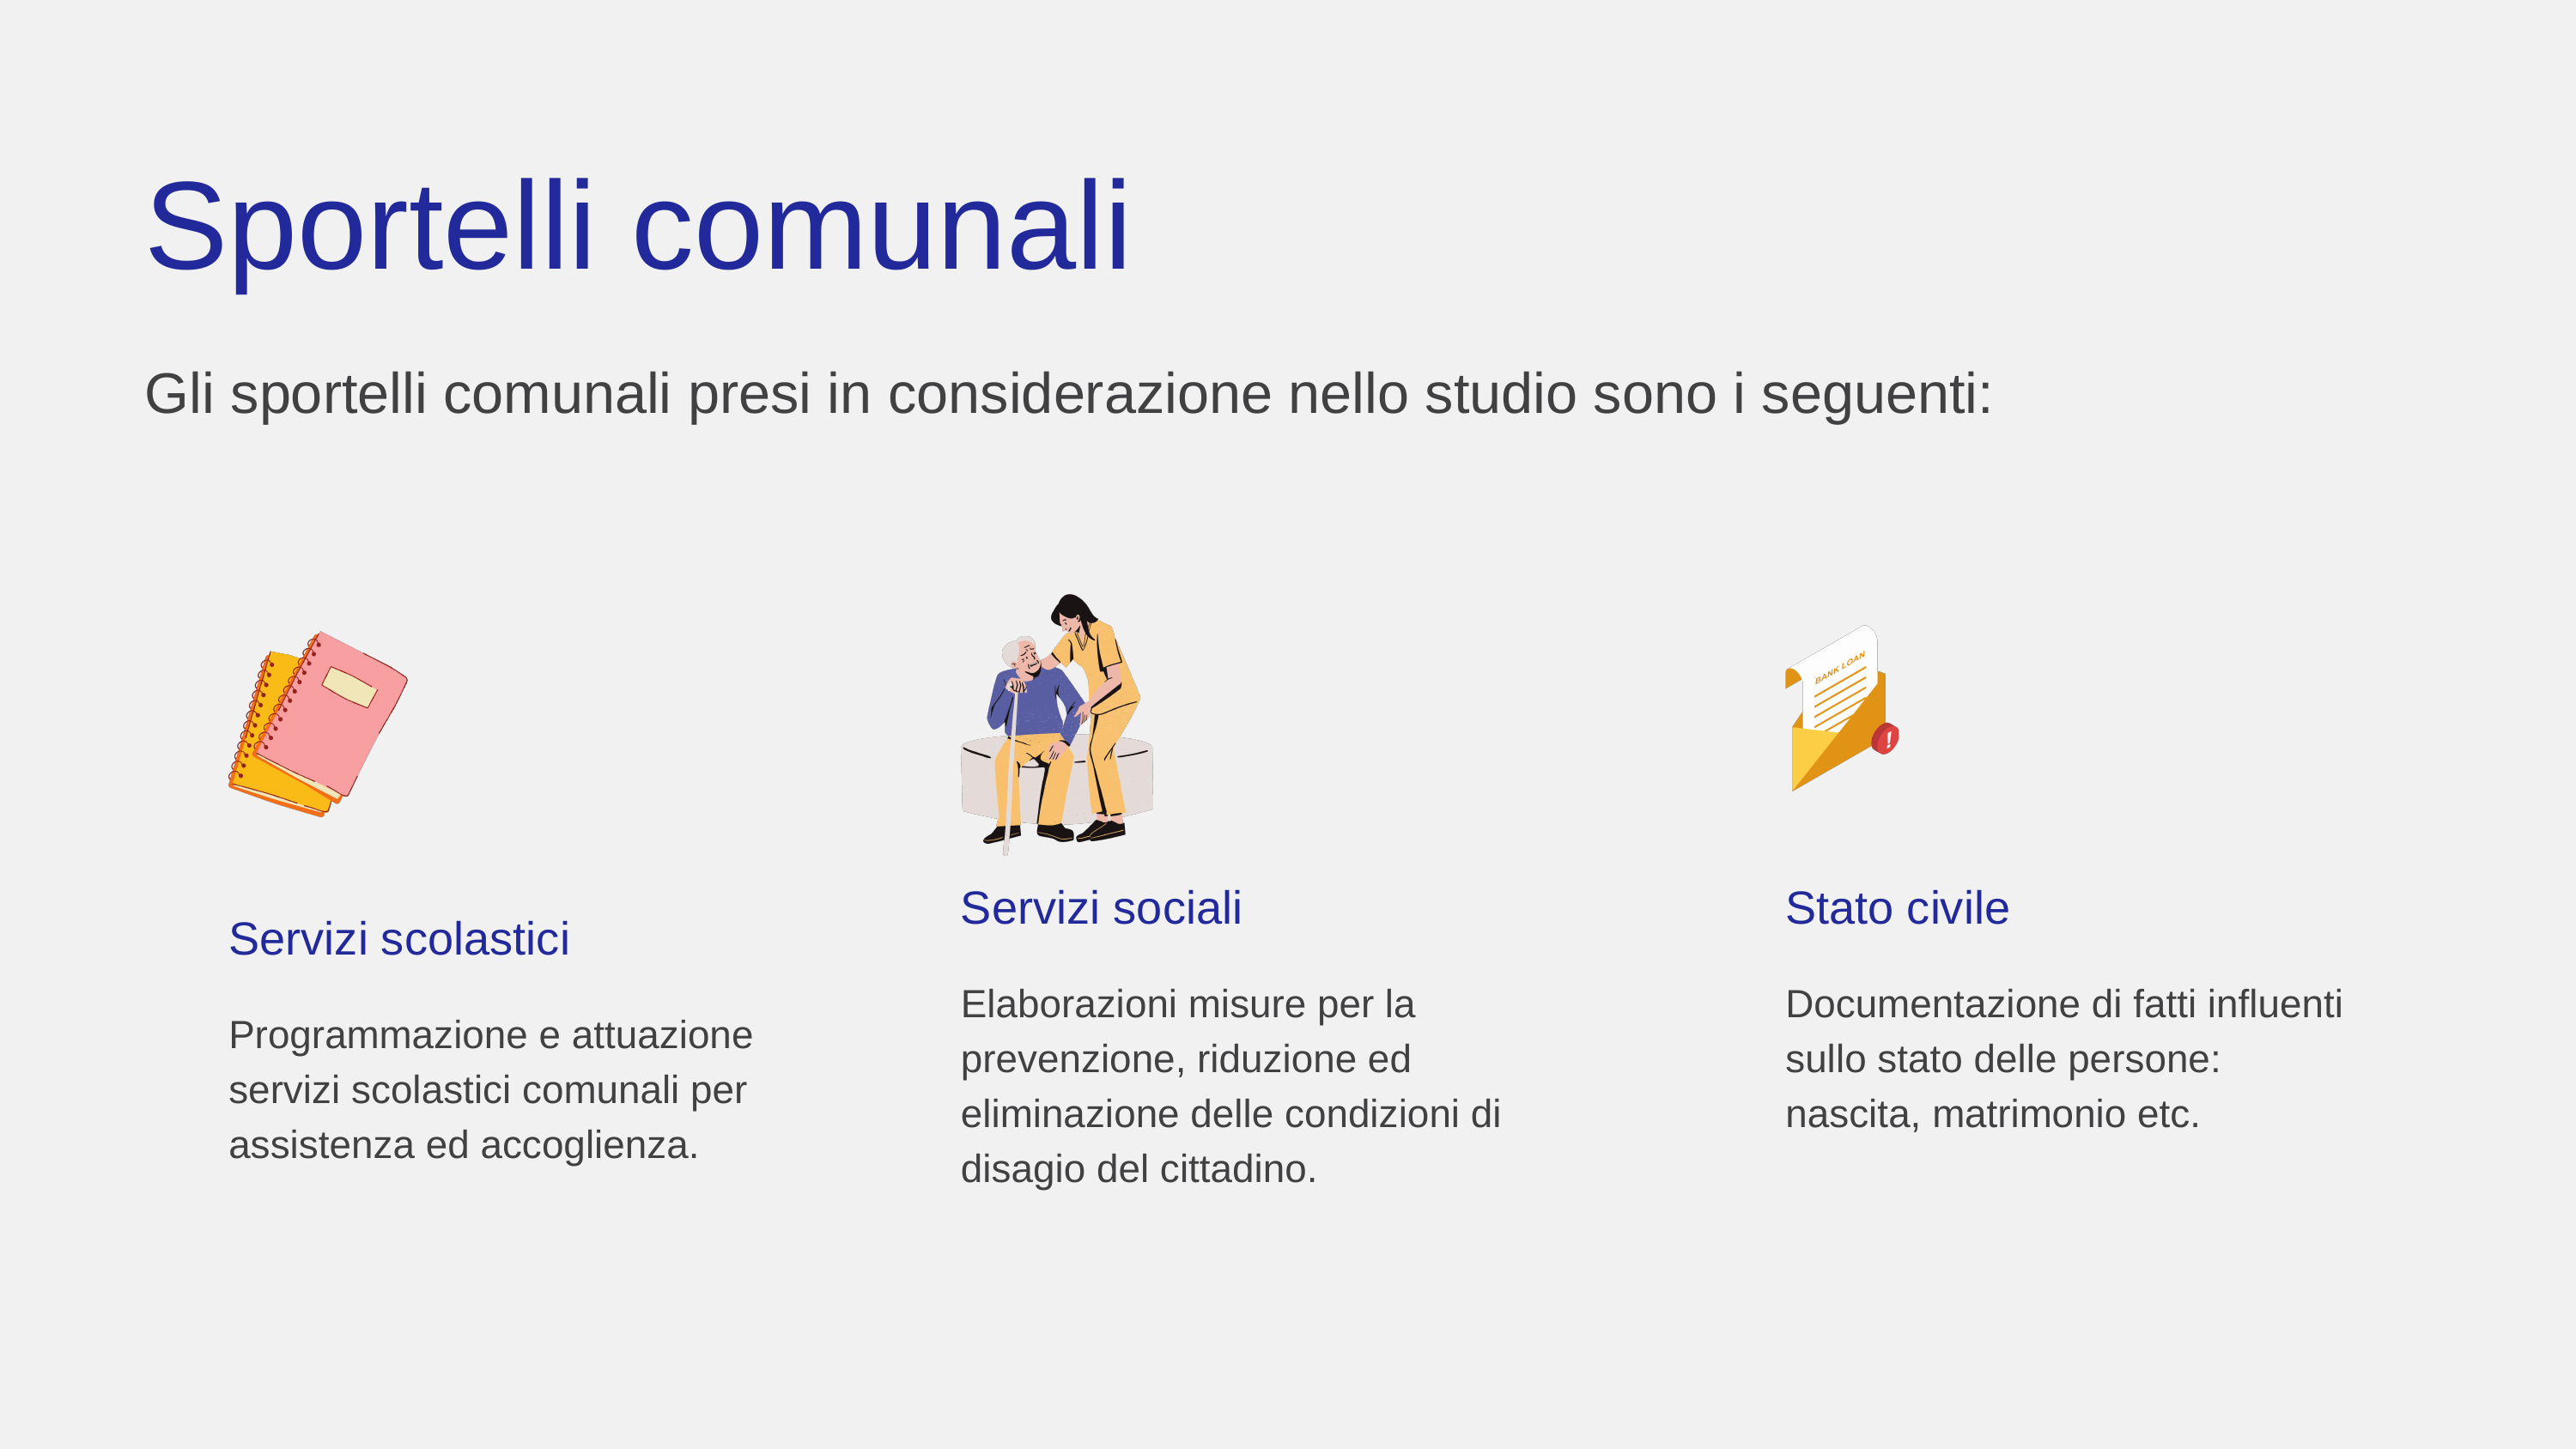

Sportelli comunali
Gli sportelli comunali presi in considerazione nello studio sono i seguenti:

Servizi sociali
Elaborazioni misure per la prevenzione, riduzione ed eliminazione delle condizioni di disagio del cittadino.
Stato civile
Documentazione di fatti influenti sullo stato delle persone: nascita, matrimonio etc.
Servizi scolastici
Programmazione e attuazione servizi scolastici comunali per assistenza ed accoglienza.